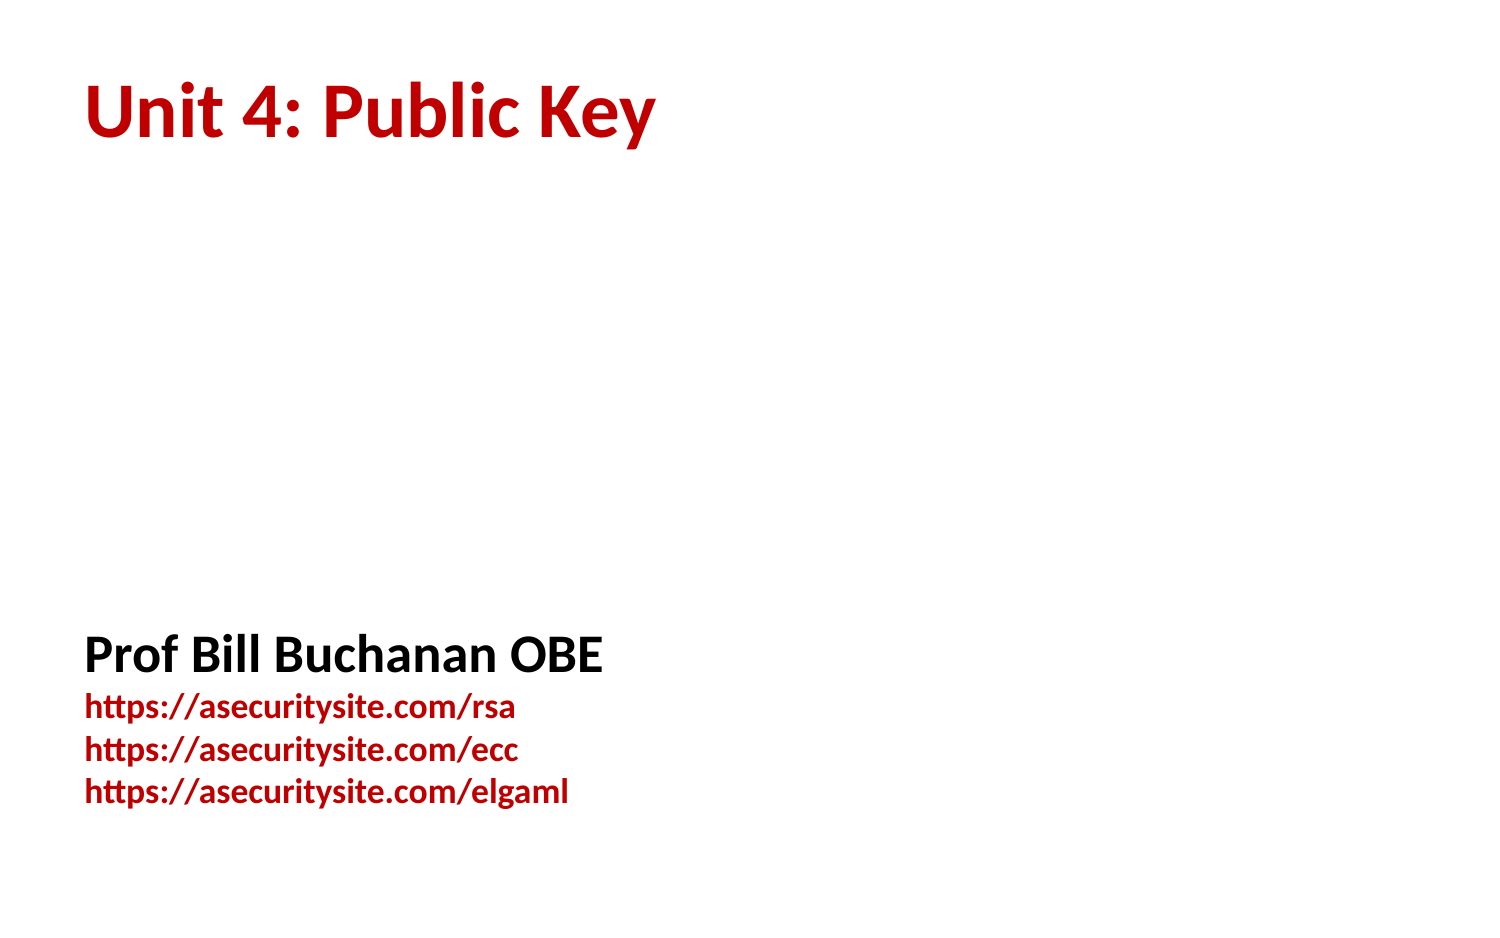

Unit 4: Public Key

Prof Bill Buchanan OBE
https://asecuritysite.com/rsa
https://asecuritysite.com/ecc
https://asecuritysite.com/elgaml